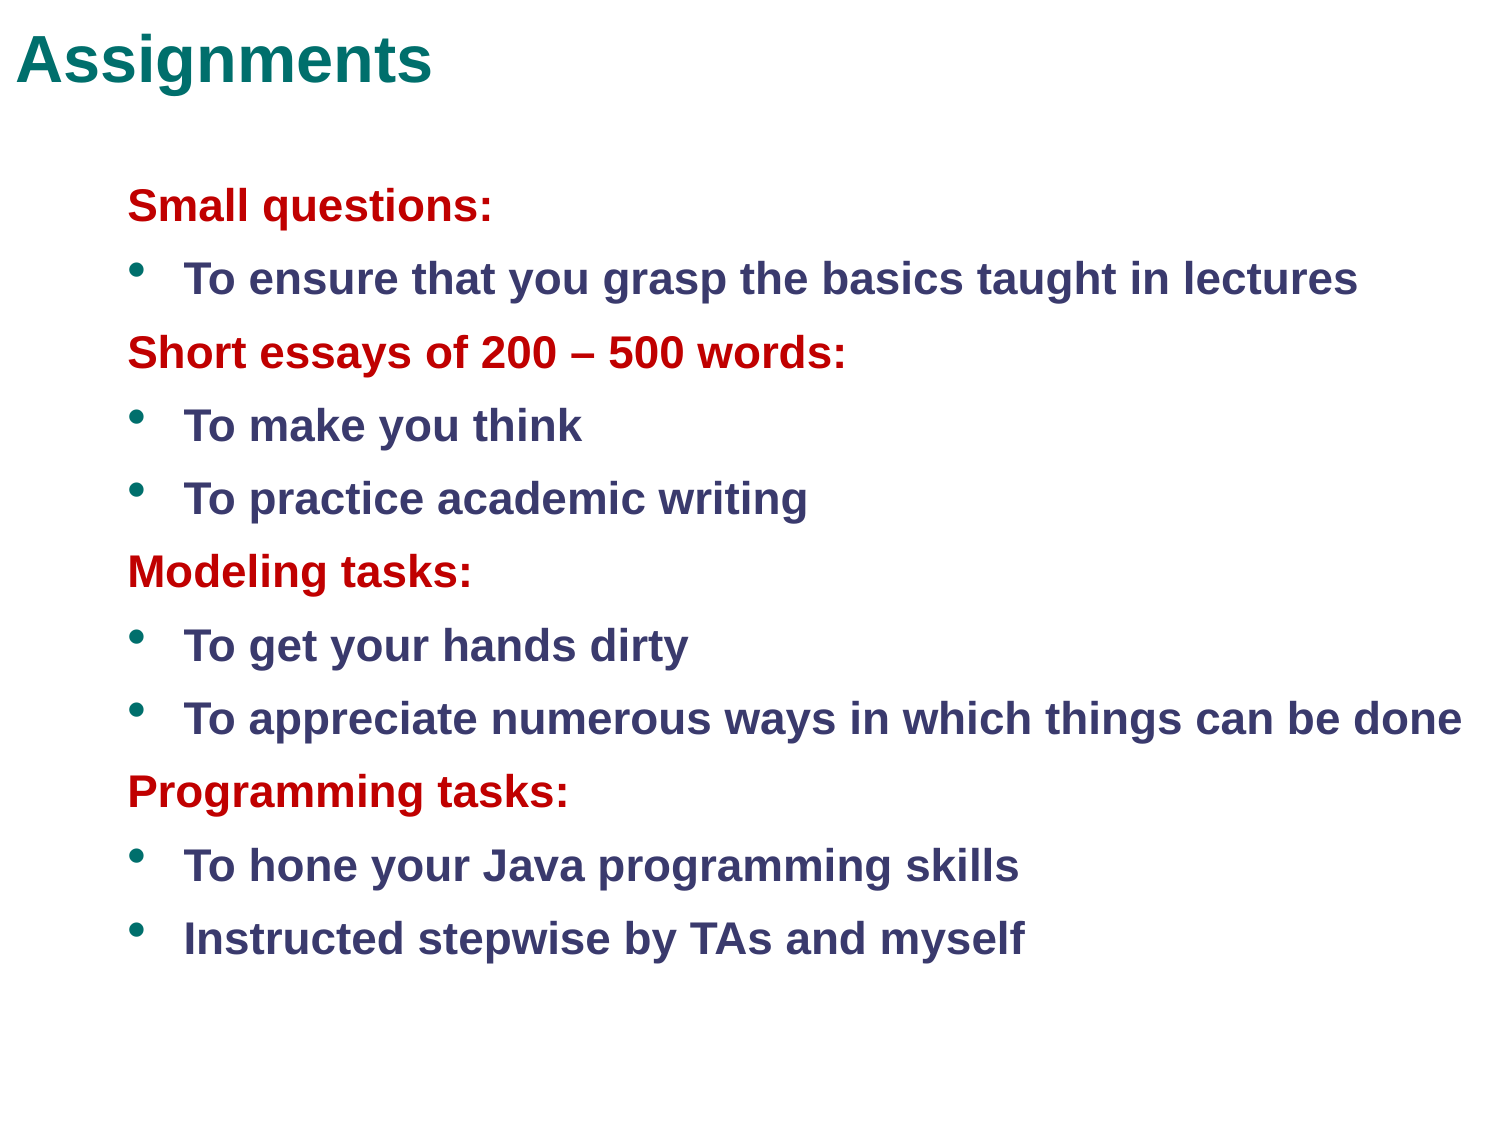

# Assignments

Small questions:
To ensure that you grasp the basics taught in lectures
Short essays of 200 – 500 words:
To make you think
To practice academic writing
Modeling tasks:
To get your hands dirty
To appreciate numerous ways in which things can be done
Programming tasks:
To hone your Java programming skills
Instructed stepwise by TAs and myself